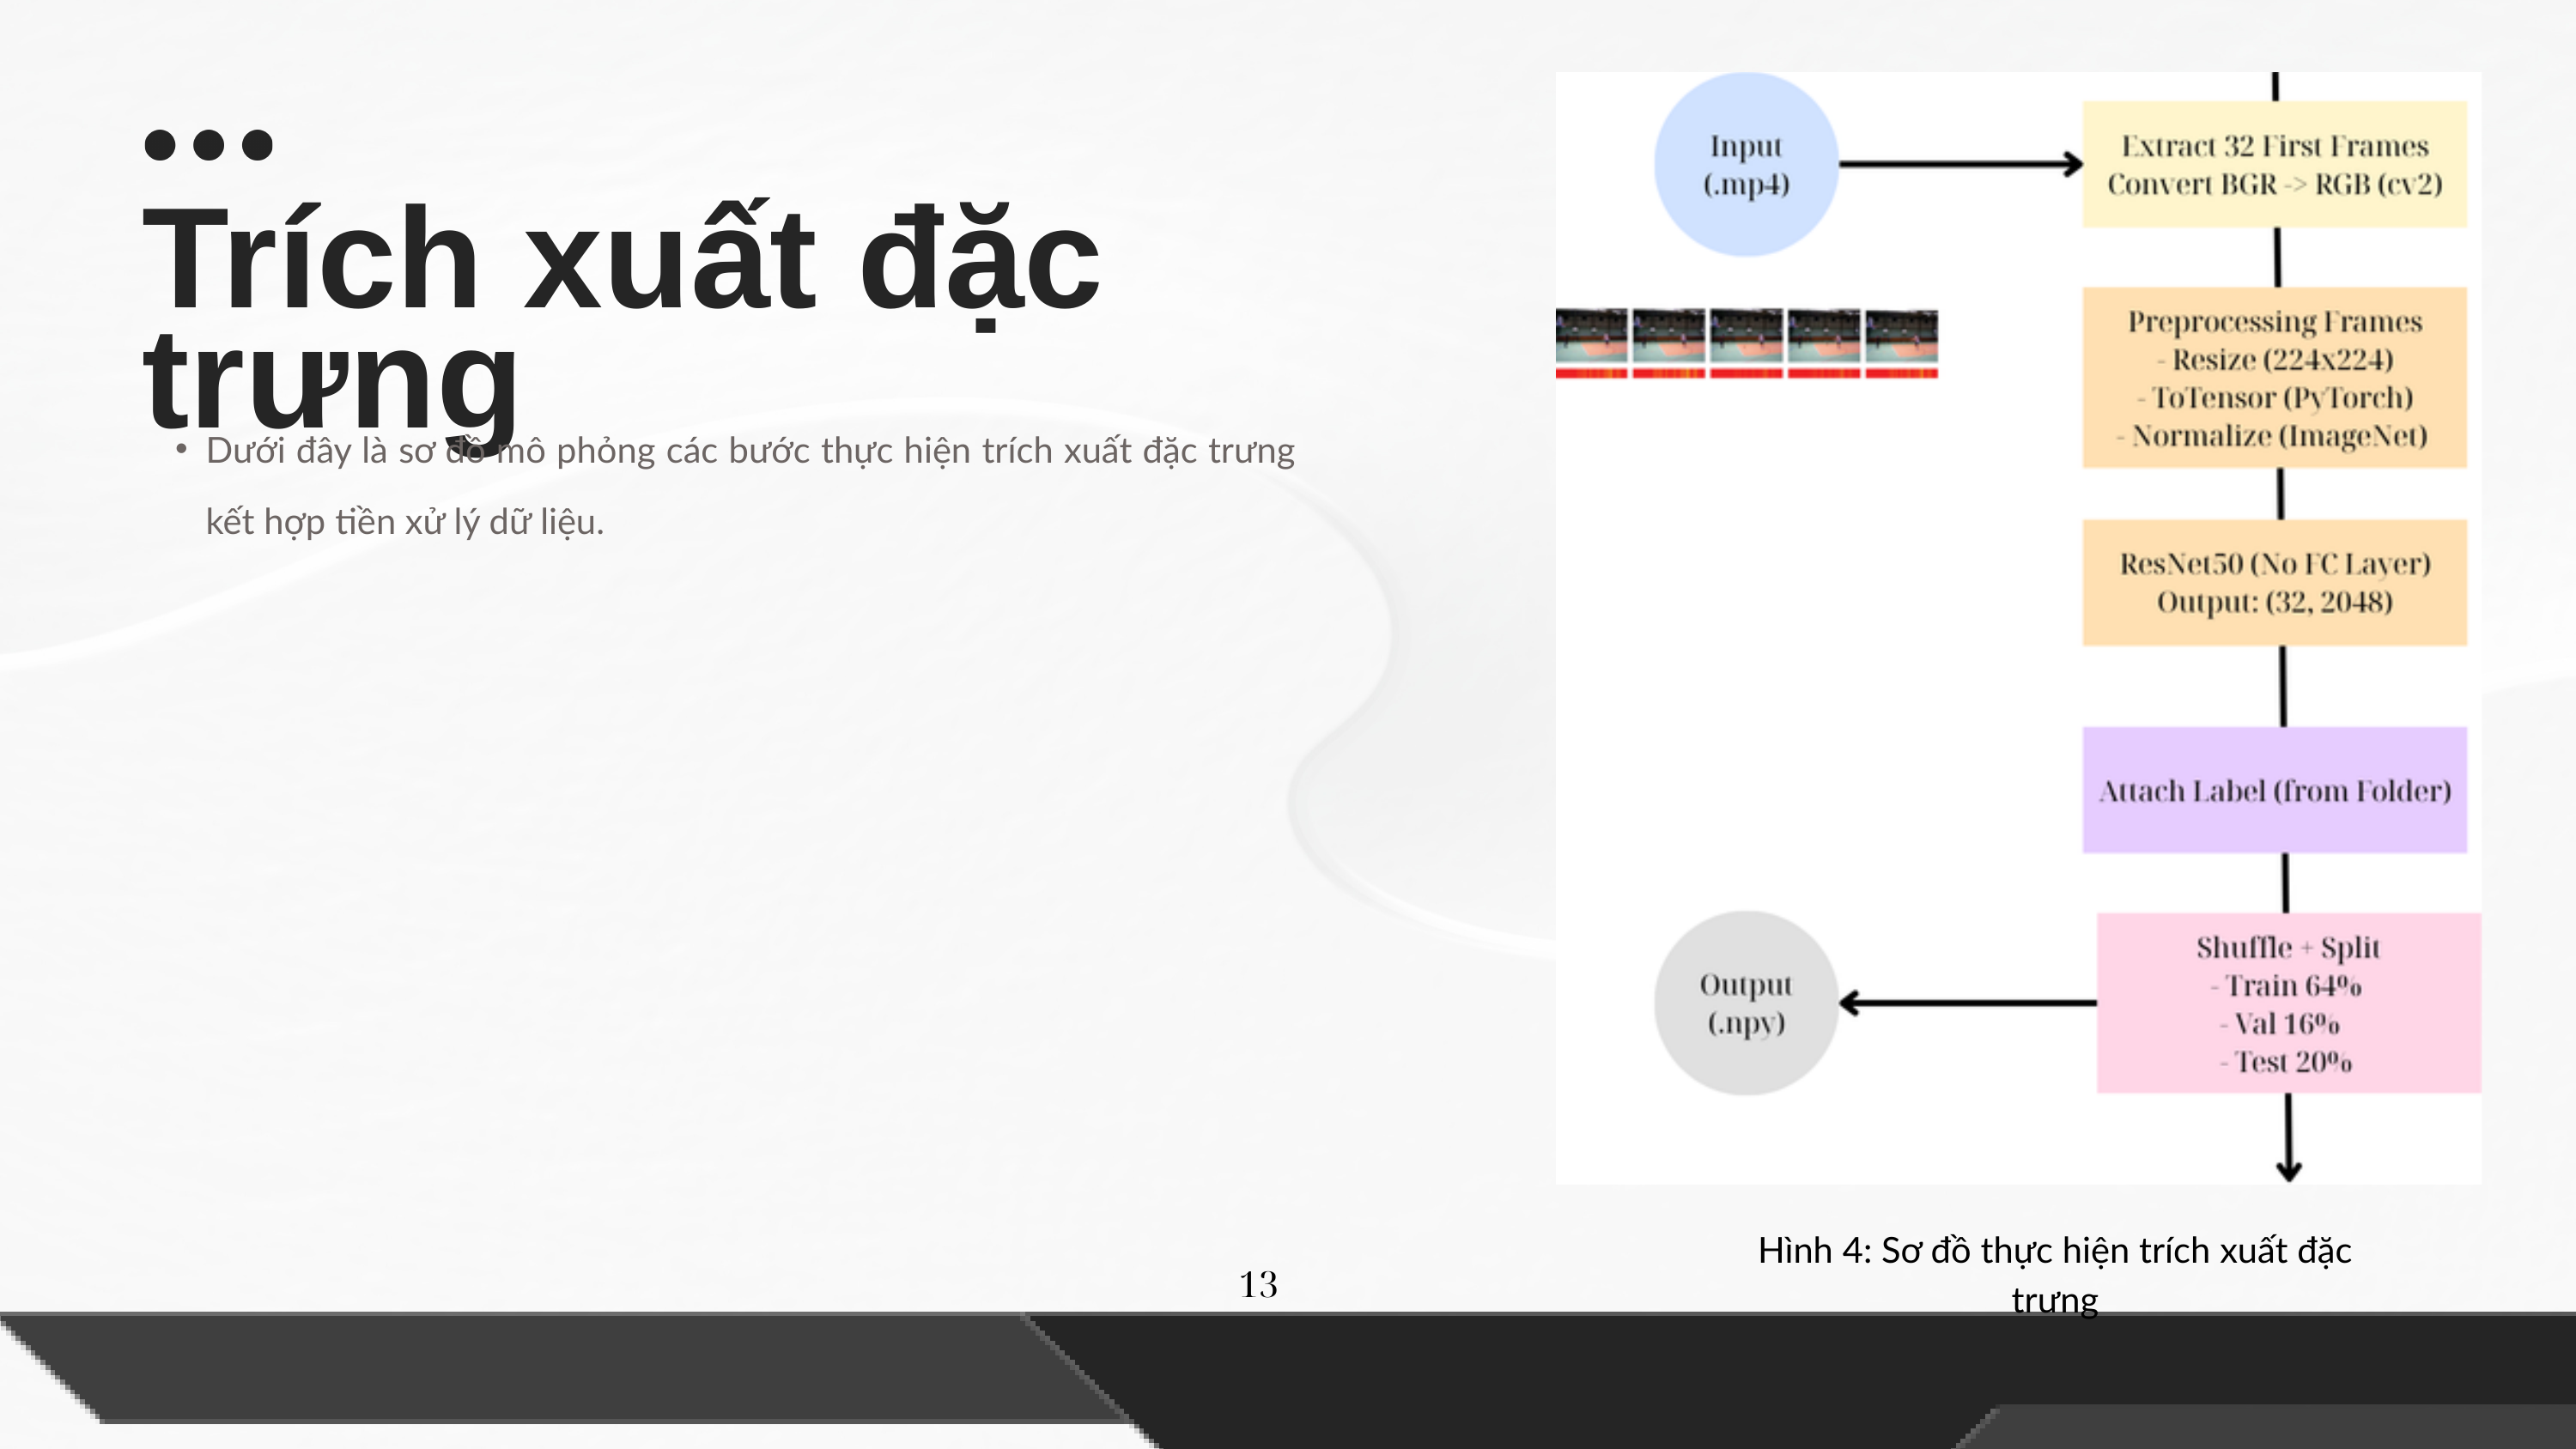

Trích xuất đặc trưng
Dưới đây là sơ đồ mô phỏng các bước thực hiện trích xuất đặc trưng kết hợp tiền xử lý dữ liệu.
Hình 4: Sơ đồ thực hiện trích xuất đặc trưng
13